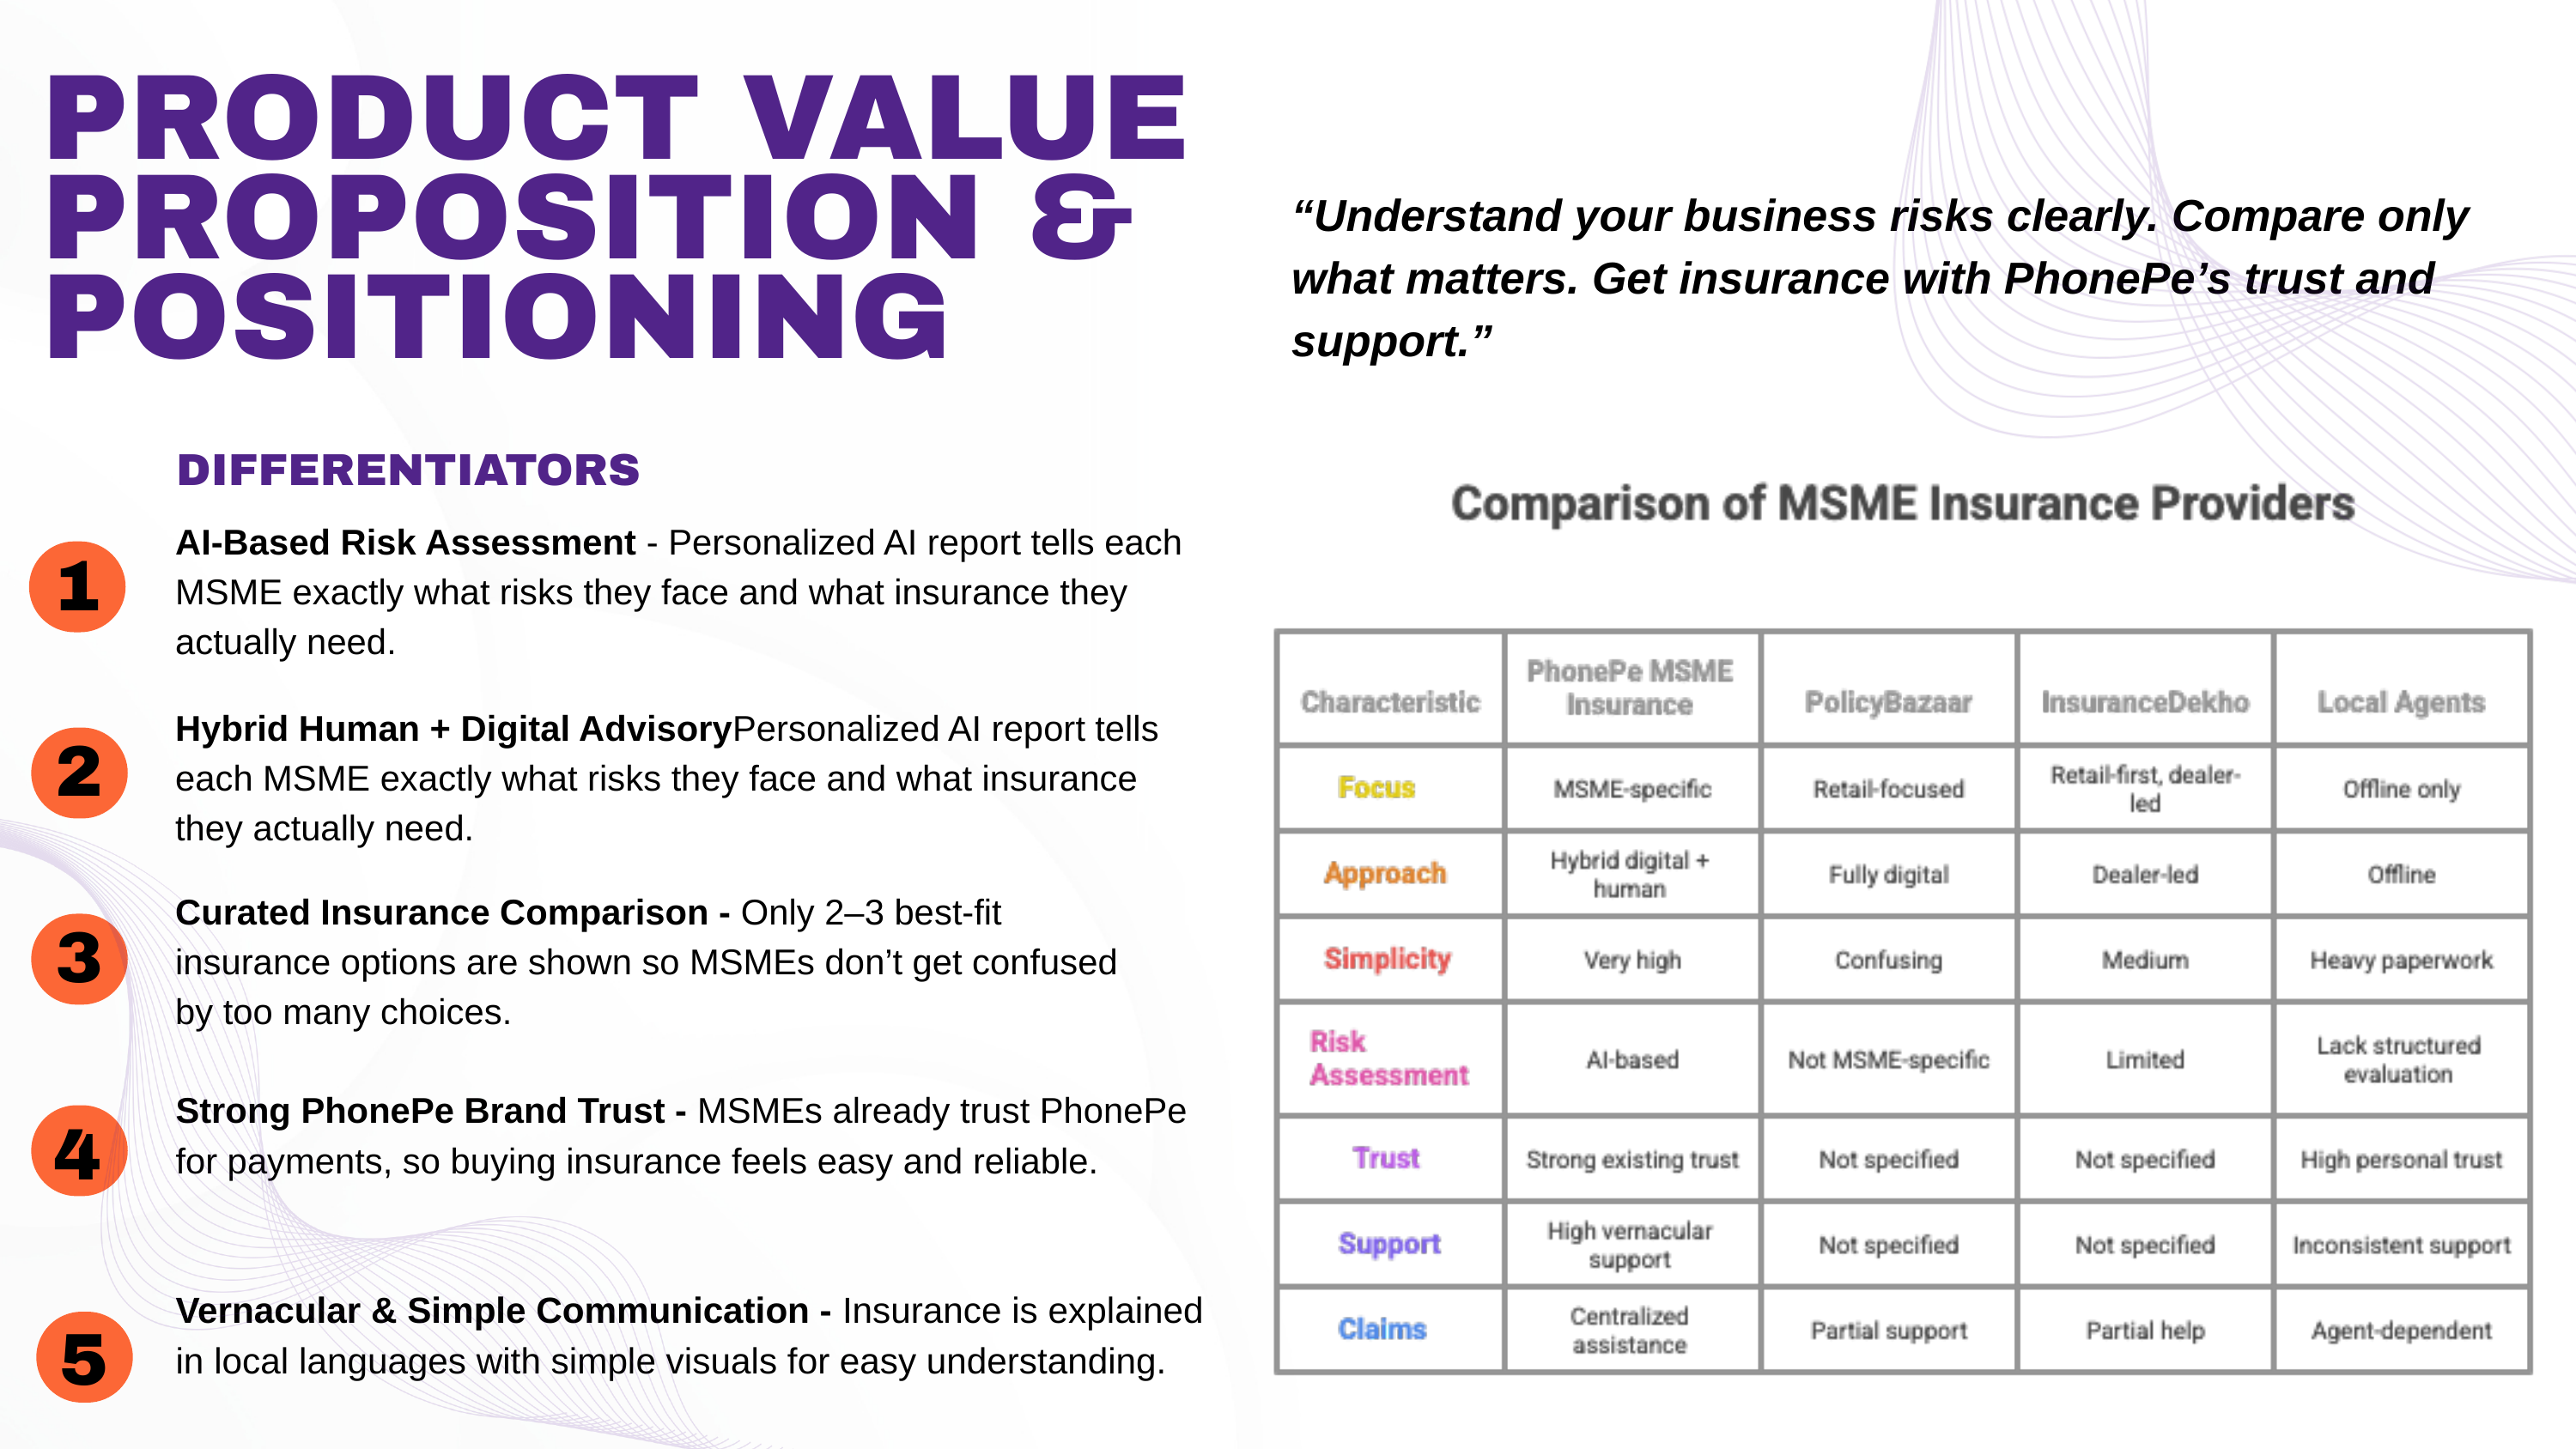

PRODUCT VALUE PROPOSITION & POSITIONING
“Understand your business risks clearly. Compare only what matters. Get insurance with PhonePe’s trust and support.”

DIFFERENTIATORS
AI-Based Risk Assessment - Personalized AI report tells each MSME exactly what risks they face and what insurance they actually need.

1
Hybrid Human + Digital AdvisoryPersonalized AI report tells each MSME exactly what risks they face and what insurance they actually need.

2

Curated Insurance Comparison - Only 2–3 best-fit insurance options are shown so MSMEs don’t get confused by too many choices.

3
Strong PhonePe Brand Trust - MSMEs already trust PhonePe for payments, so buying insurance feels easy and reliable.

4
Vernacular & Simple Communication - Insurance is explained in local languages with simple visuals for easy understanding.

5